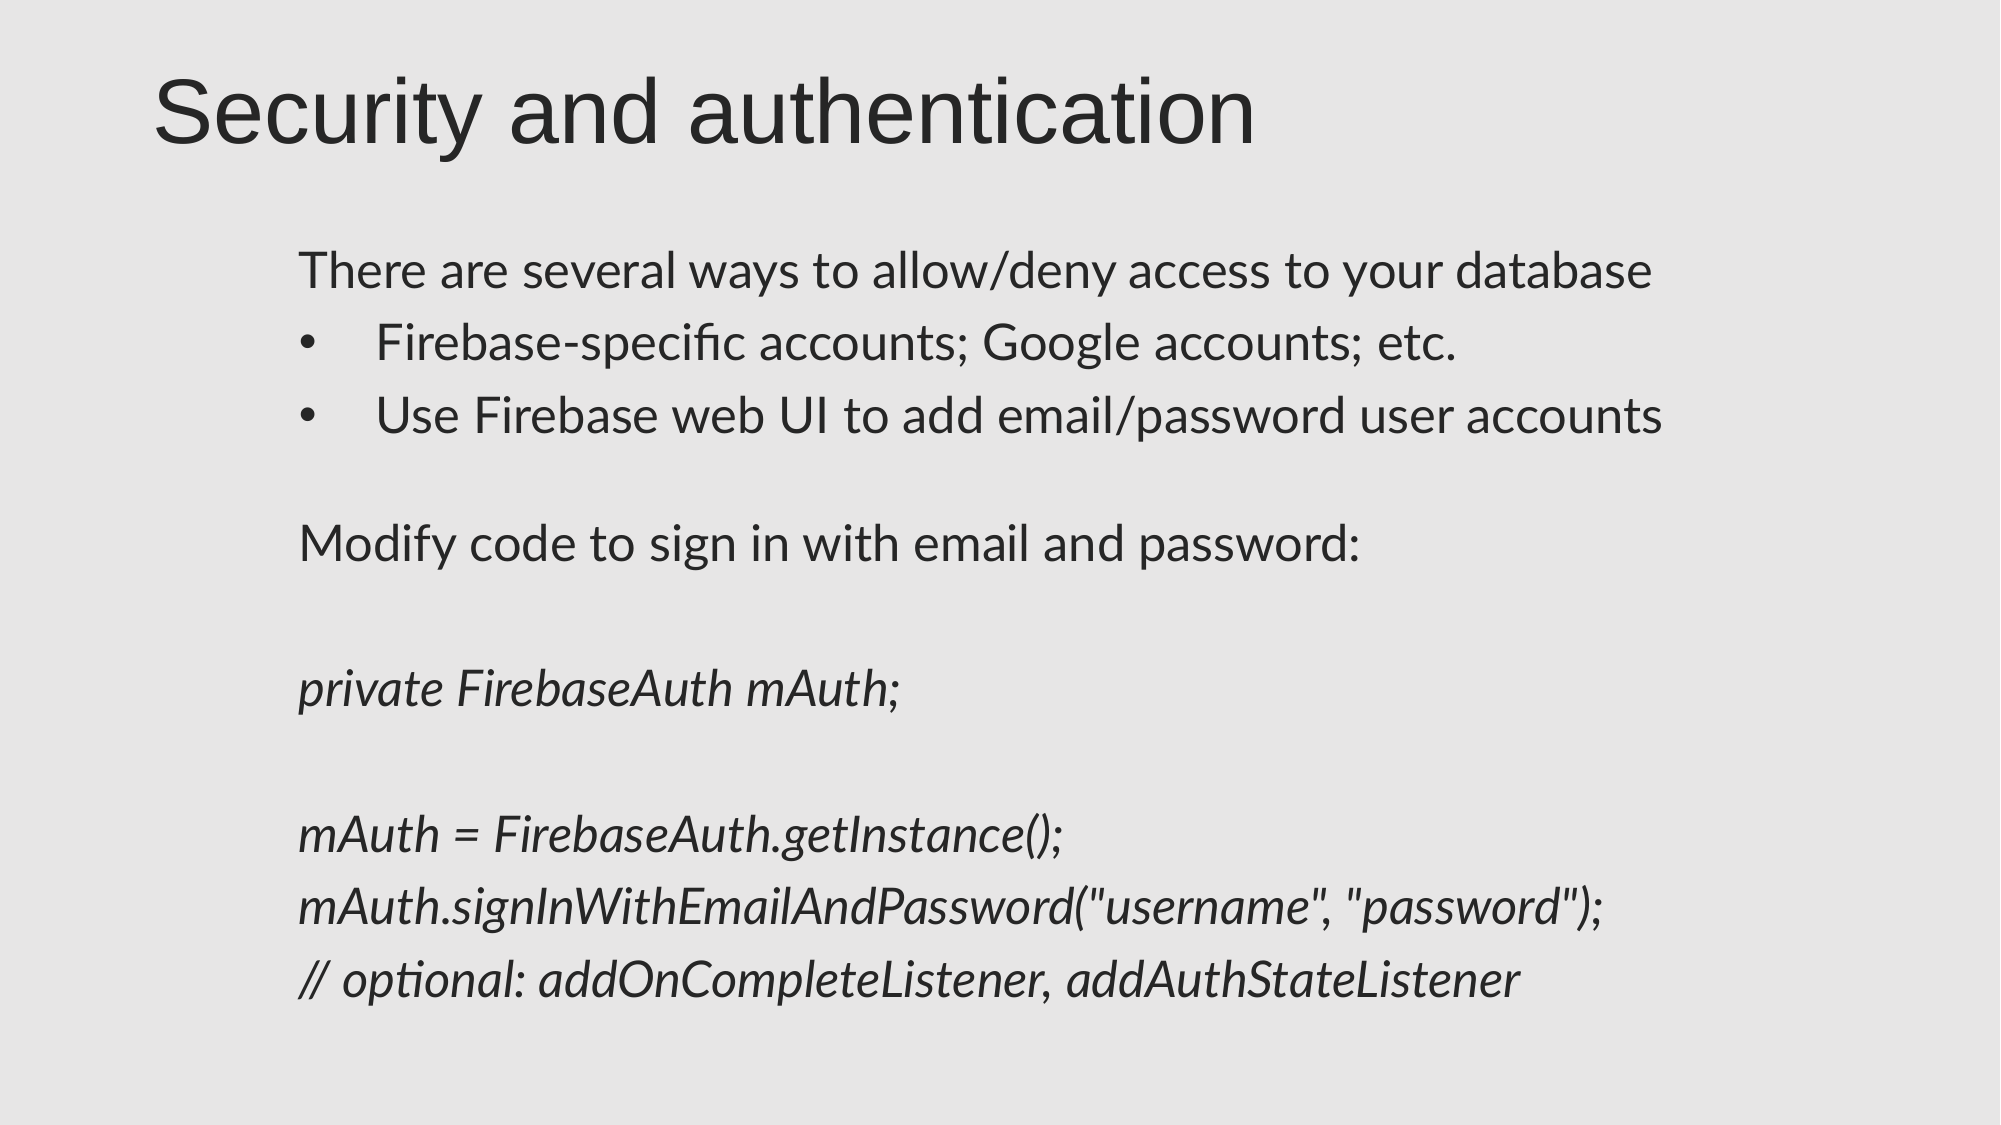

# Security and authentication
There are several ways to allow/deny access to your database
Firebase-specific accounts; Google accounts; etc.
Use Firebase web UI to add email/password user accounts
Modify code to sign in with email and password:

private FirebaseAuth mAuth;

mAuth = FirebaseAuth.getInstance();
mAuth.signInWithEmailAndPassword("username", "password");
// optional: addOnCompleteListener, addAuthStateListener